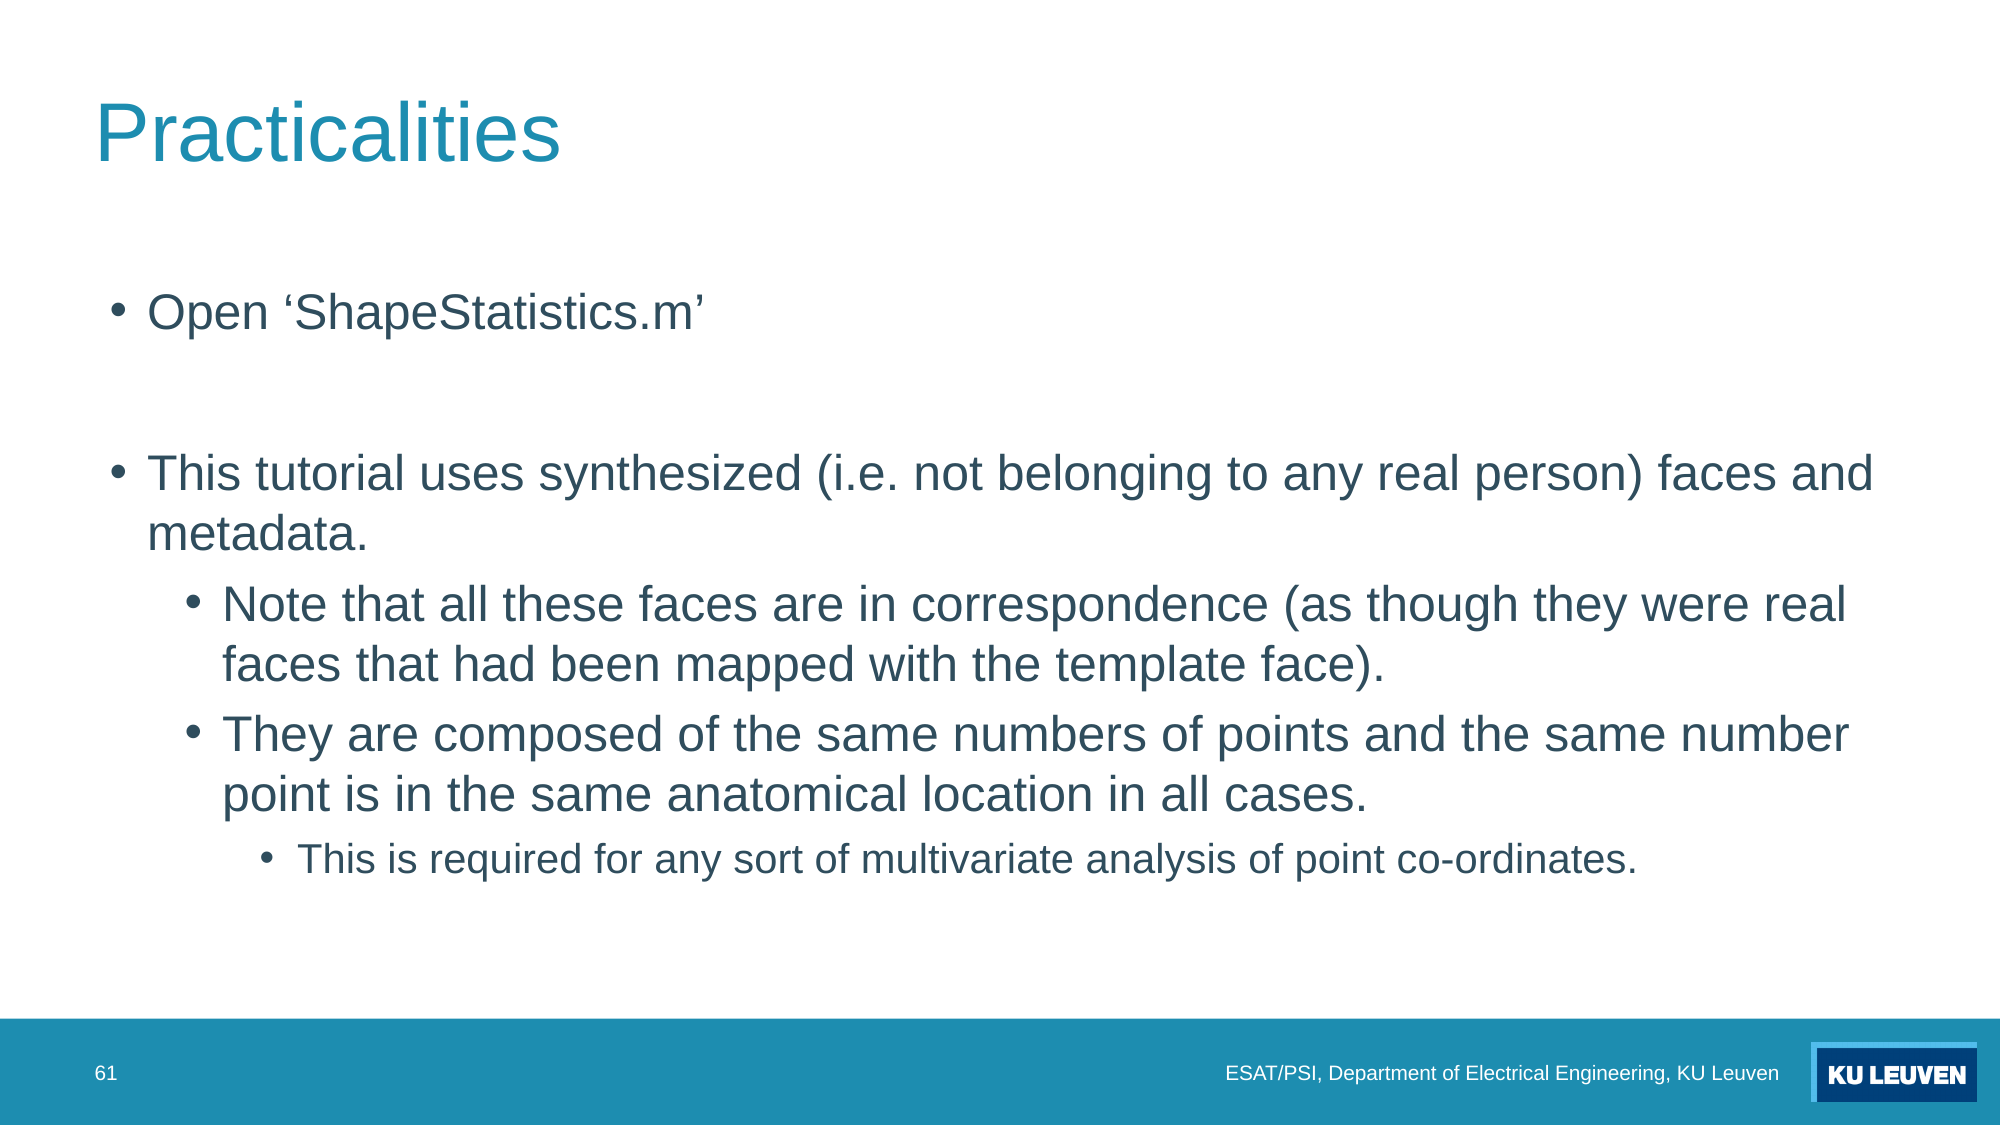

# Practicalities
Open ‘ShapeStatistics.m’

This tutorial uses synthesized (i.e. not belonging to any real person) faces and metadata.
Note that all these faces are in correspondence (as though they were real faces that had been mapped with the template face).
They are composed of the same numbers of points and the same number point is in the same anatomical location in all cases.
This is required for any sort of multivariate analysis of point co-ordinates.

61
ESAT/PSI, Department of Electrical Engineering, KU Leuven